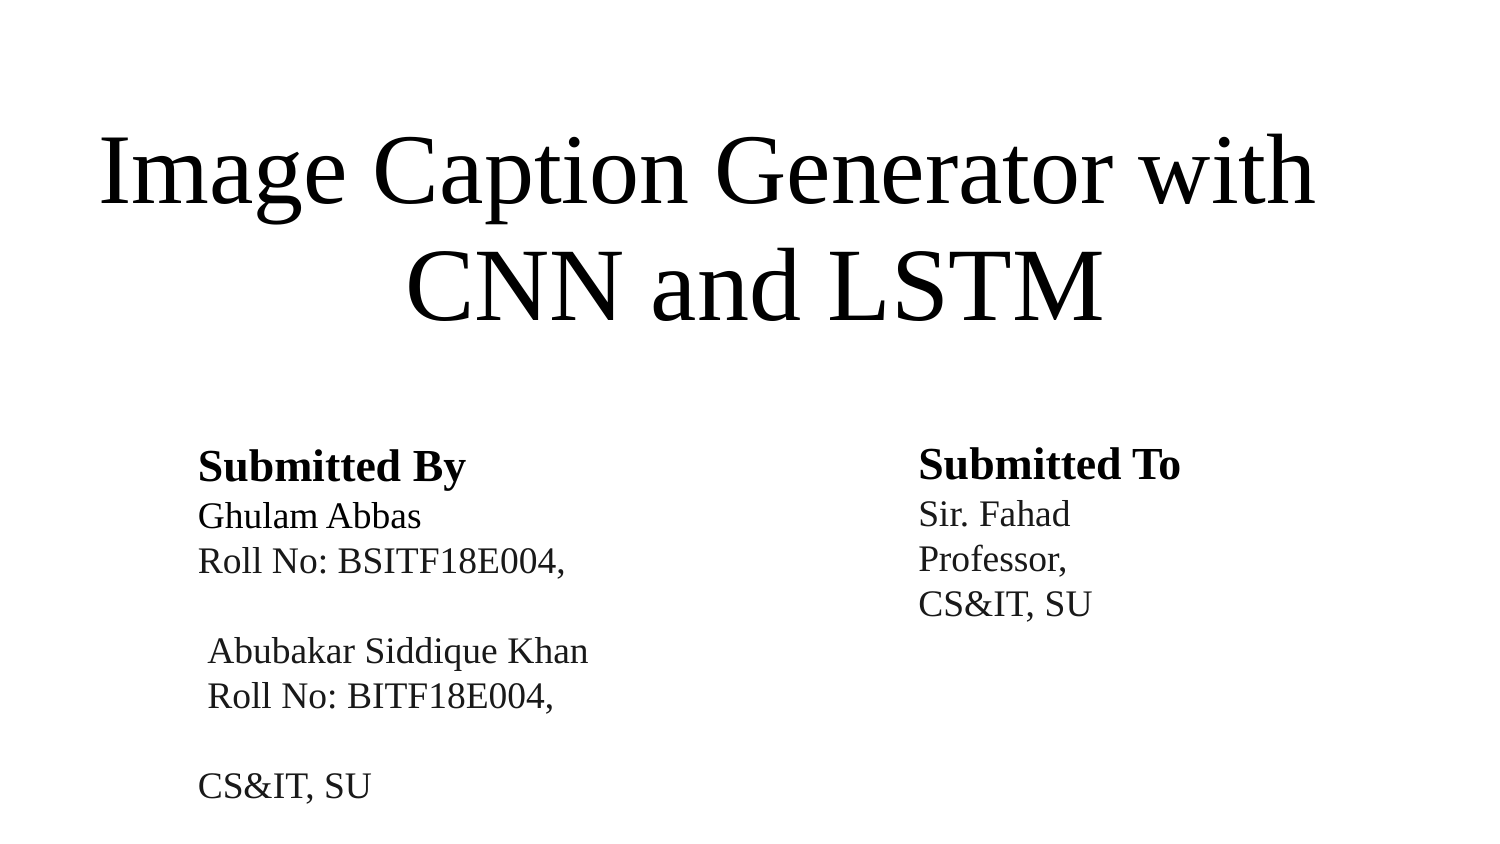

Image Caption Generator with
CNN and LSTM
Submitted To
Sir. Fahad
Professor,
CS&IT, SU
   Submitted By
   Ghulam Abbas
   Roll No: BSITF18E004,

    Abubakar Siddique Khan
    Roll No: BITF18E004,

   CS&IT, SU